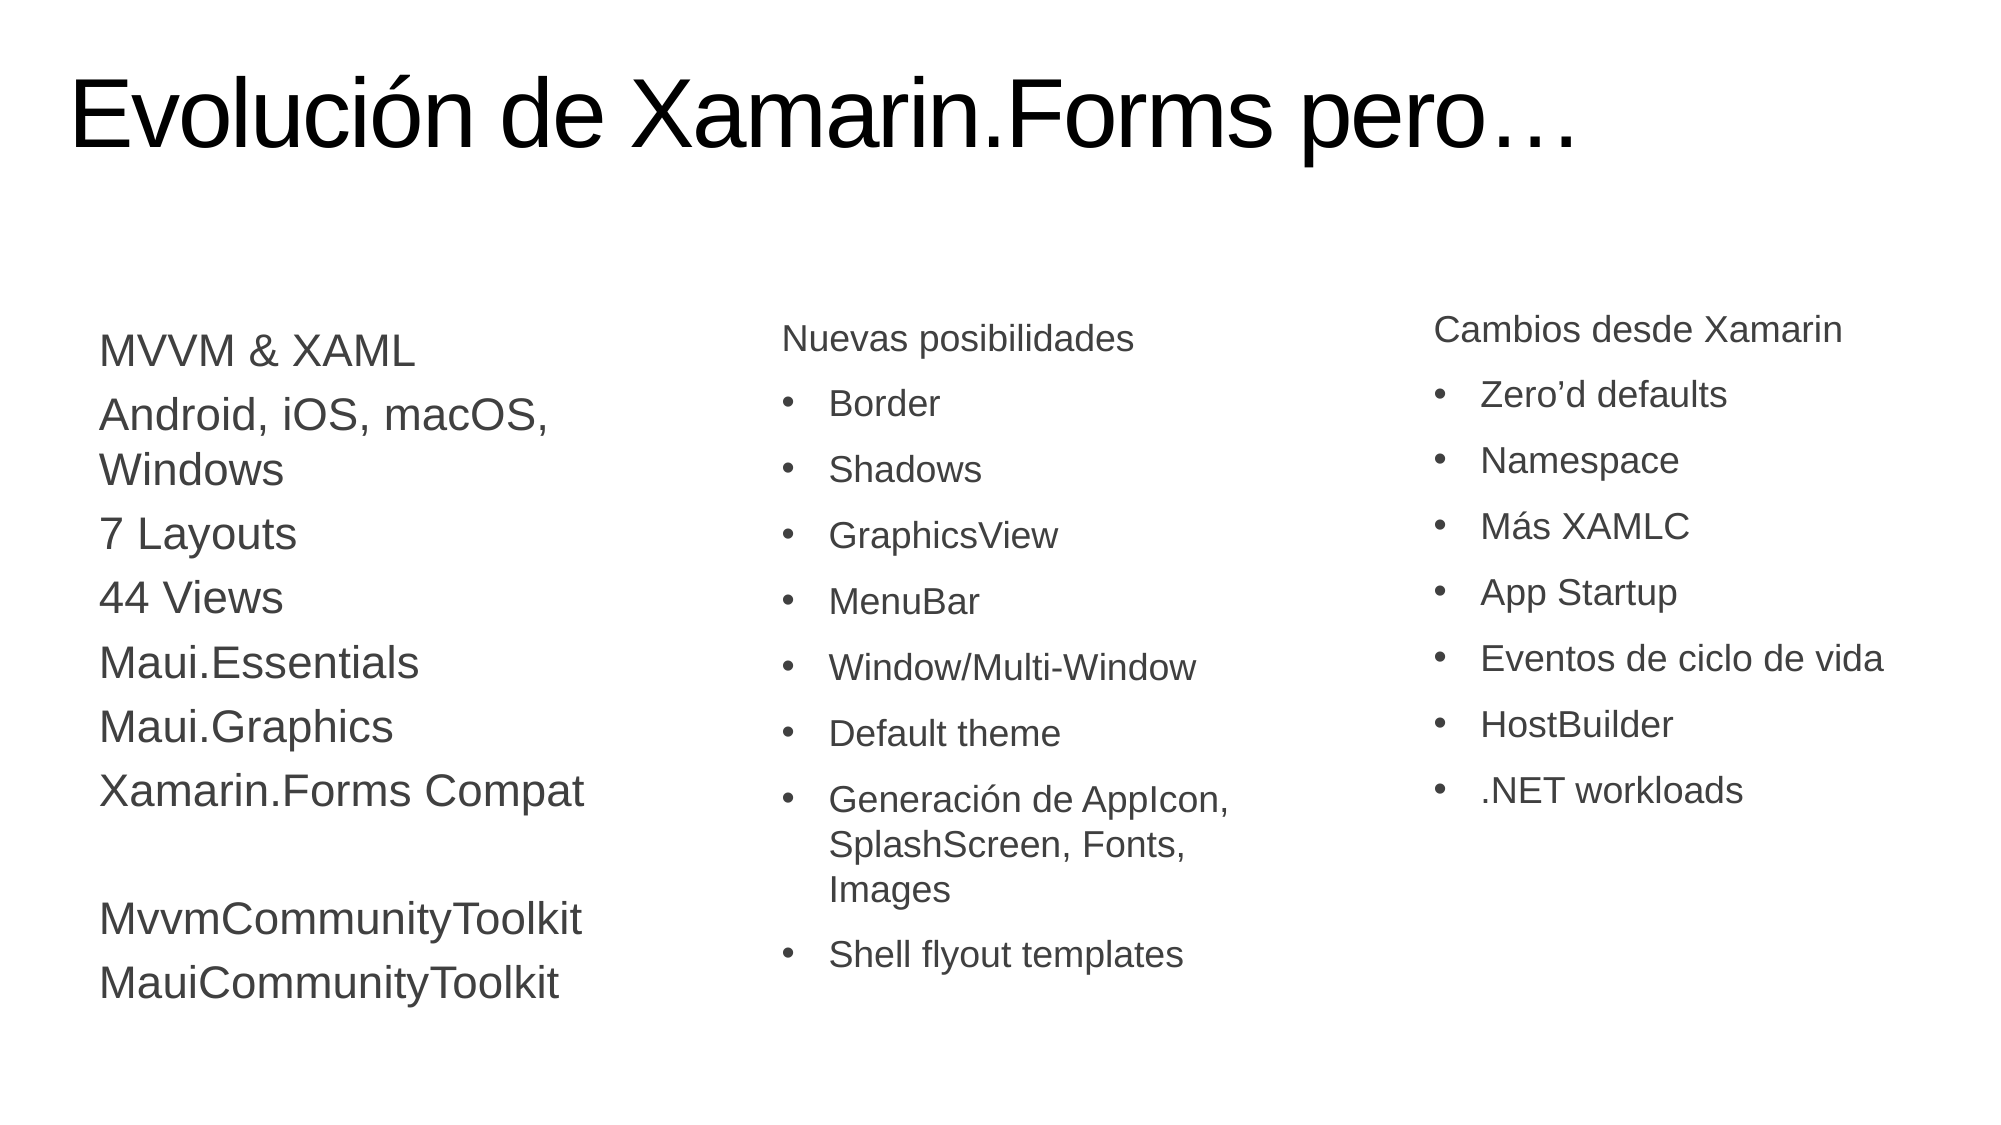

# Evolución de Xamarin.Forms pero…
Cambios desde Xamarin
Zero’d defaults
Namespace
Más XAMLC
App Startup
Eventos de ciclo de vida
HostBuilder
.NET workloads
Nuevas posibilidades
Border
Shadows
GraphicsView
MenuBar
Window/Multi-Window
Default theme
Generación de AppIcon, SplashScreen, Fonts, Images
Shell flyout templates

MVVM & XAML
Android, iOS, macOS, Windows
7 Layouts
44 Views
Maui.Essentials
Maui.Graphics
Xamarin.Forms Compat

MvvmCommunityToolkit
MauiCommunityToolkit